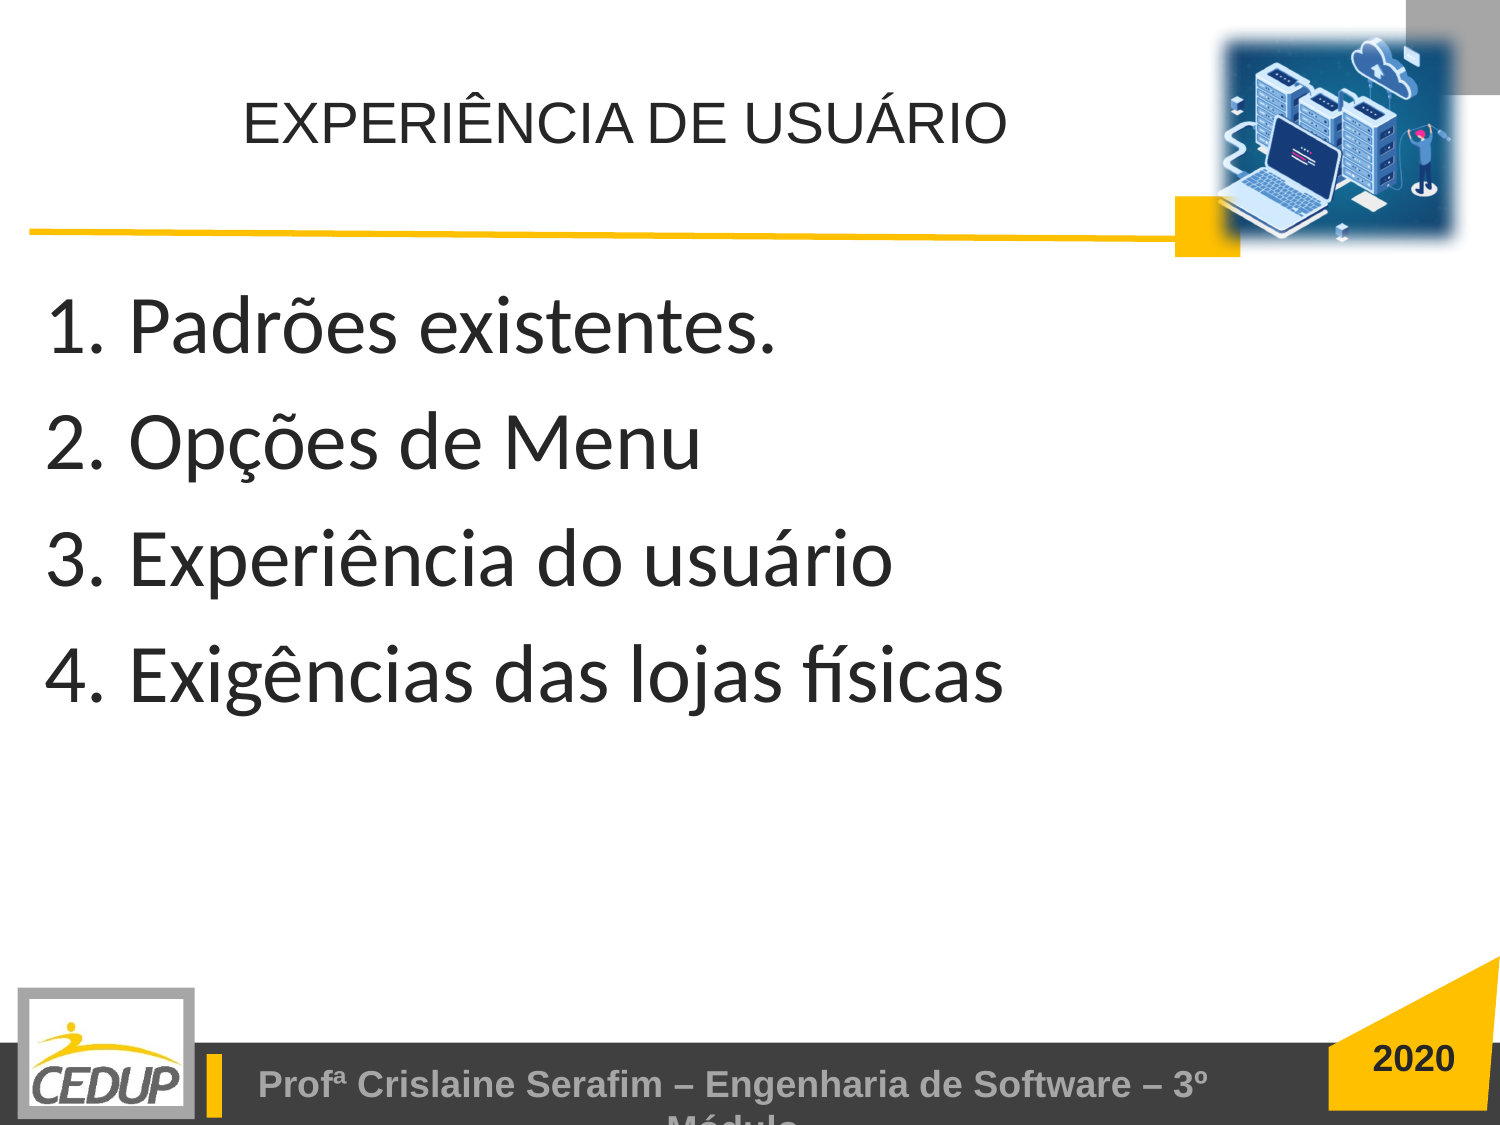

# EXPERIÊNCIA DE USUÁRIO
Padrões existentes.
Opções de Menu
Experiência do usuário
Exigências das lojas físicas